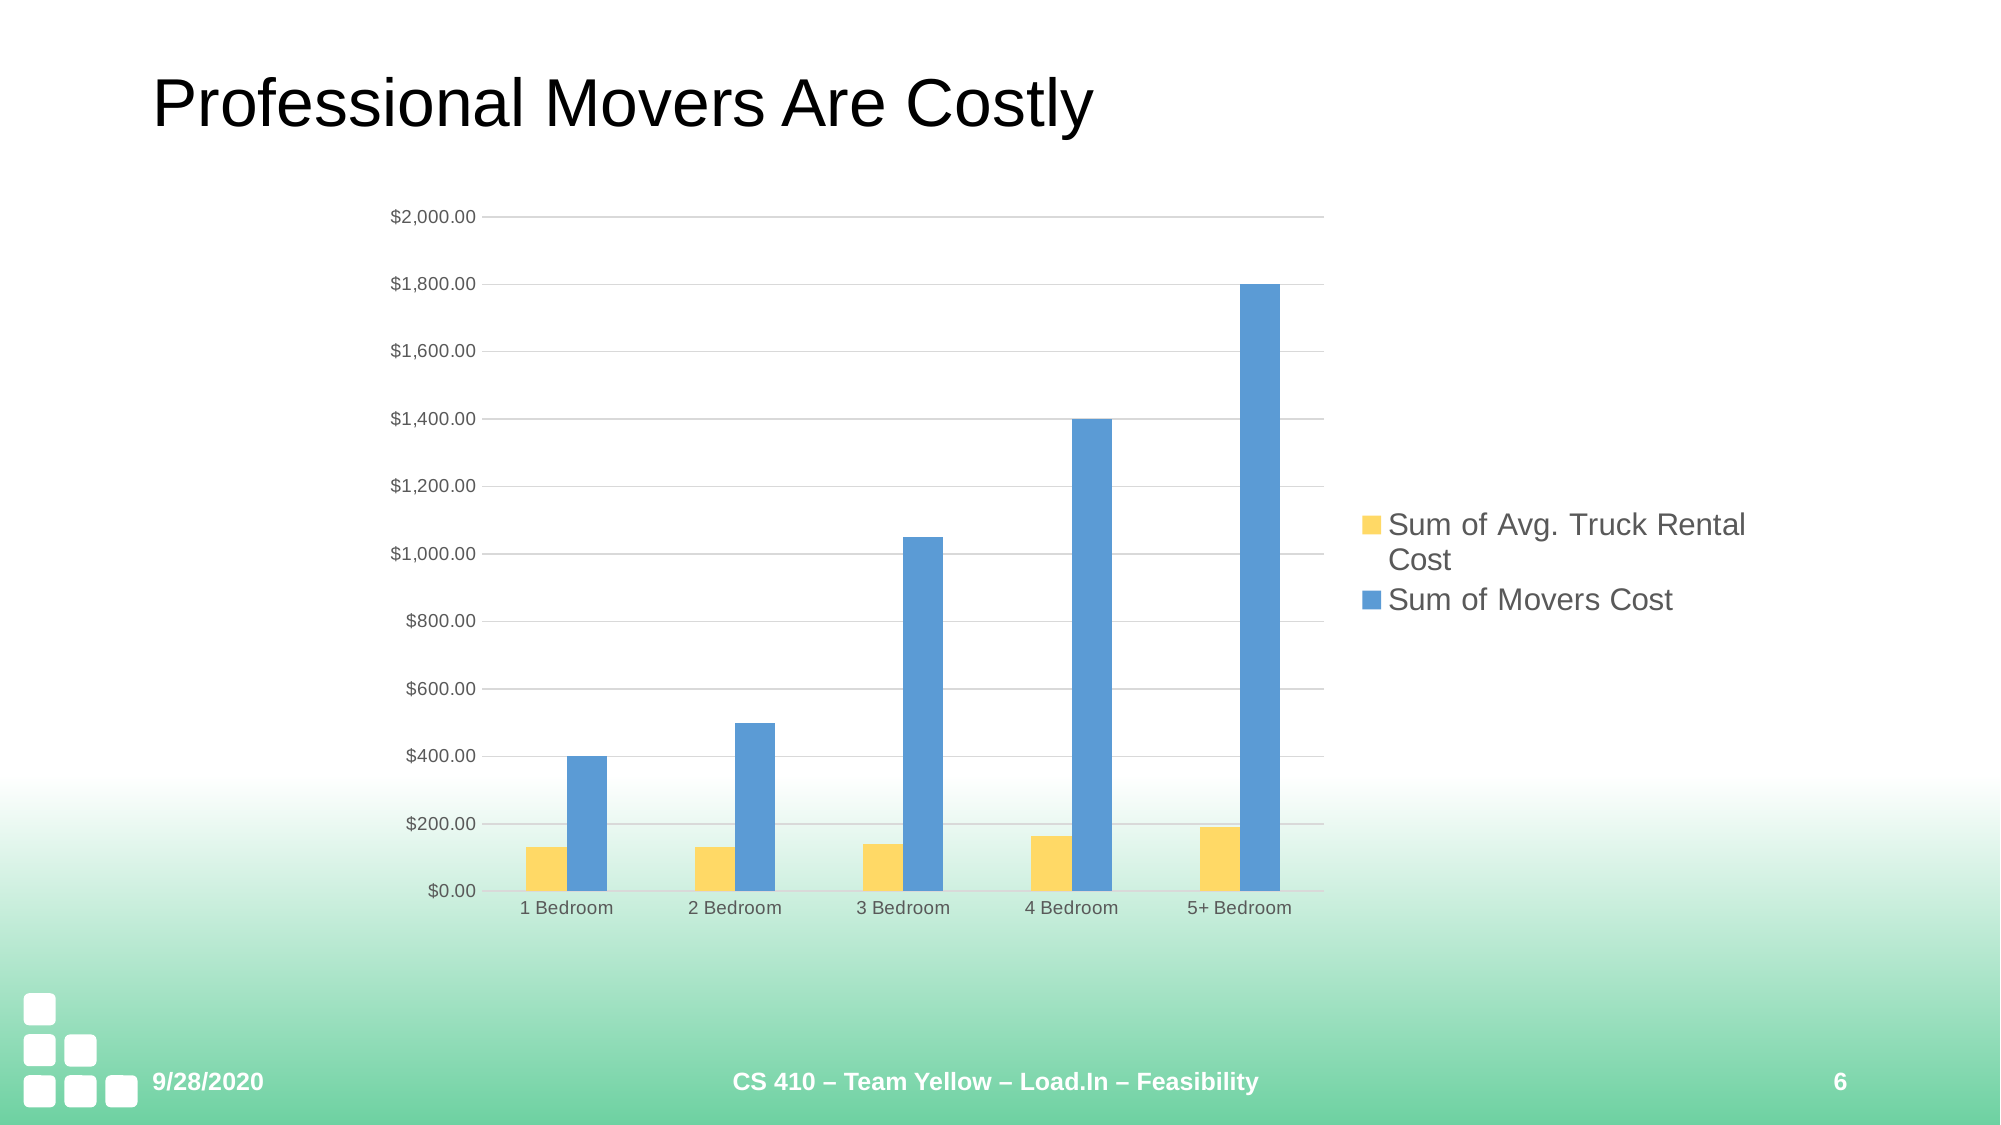

# Professional Movers Are Costly

### Chart

| Category | Sum of Avg. Truck Rental Cost | Sum of Movers Cost |
|---|---|---|
| 1 Bedroom | 130.0 | 400.0 |
| 2 Bedroom | 130.0 | 500.0 |
| 3 Bedroom | 140.0 | 1050.0 |
| 4 Bedroom | 165.0 | 1400.0 |
| 5+ Bedroom | 190.0 | 1800.0 |
9/28/2020
CS 410 – Team Yellow – Load.In – Feasibility
6